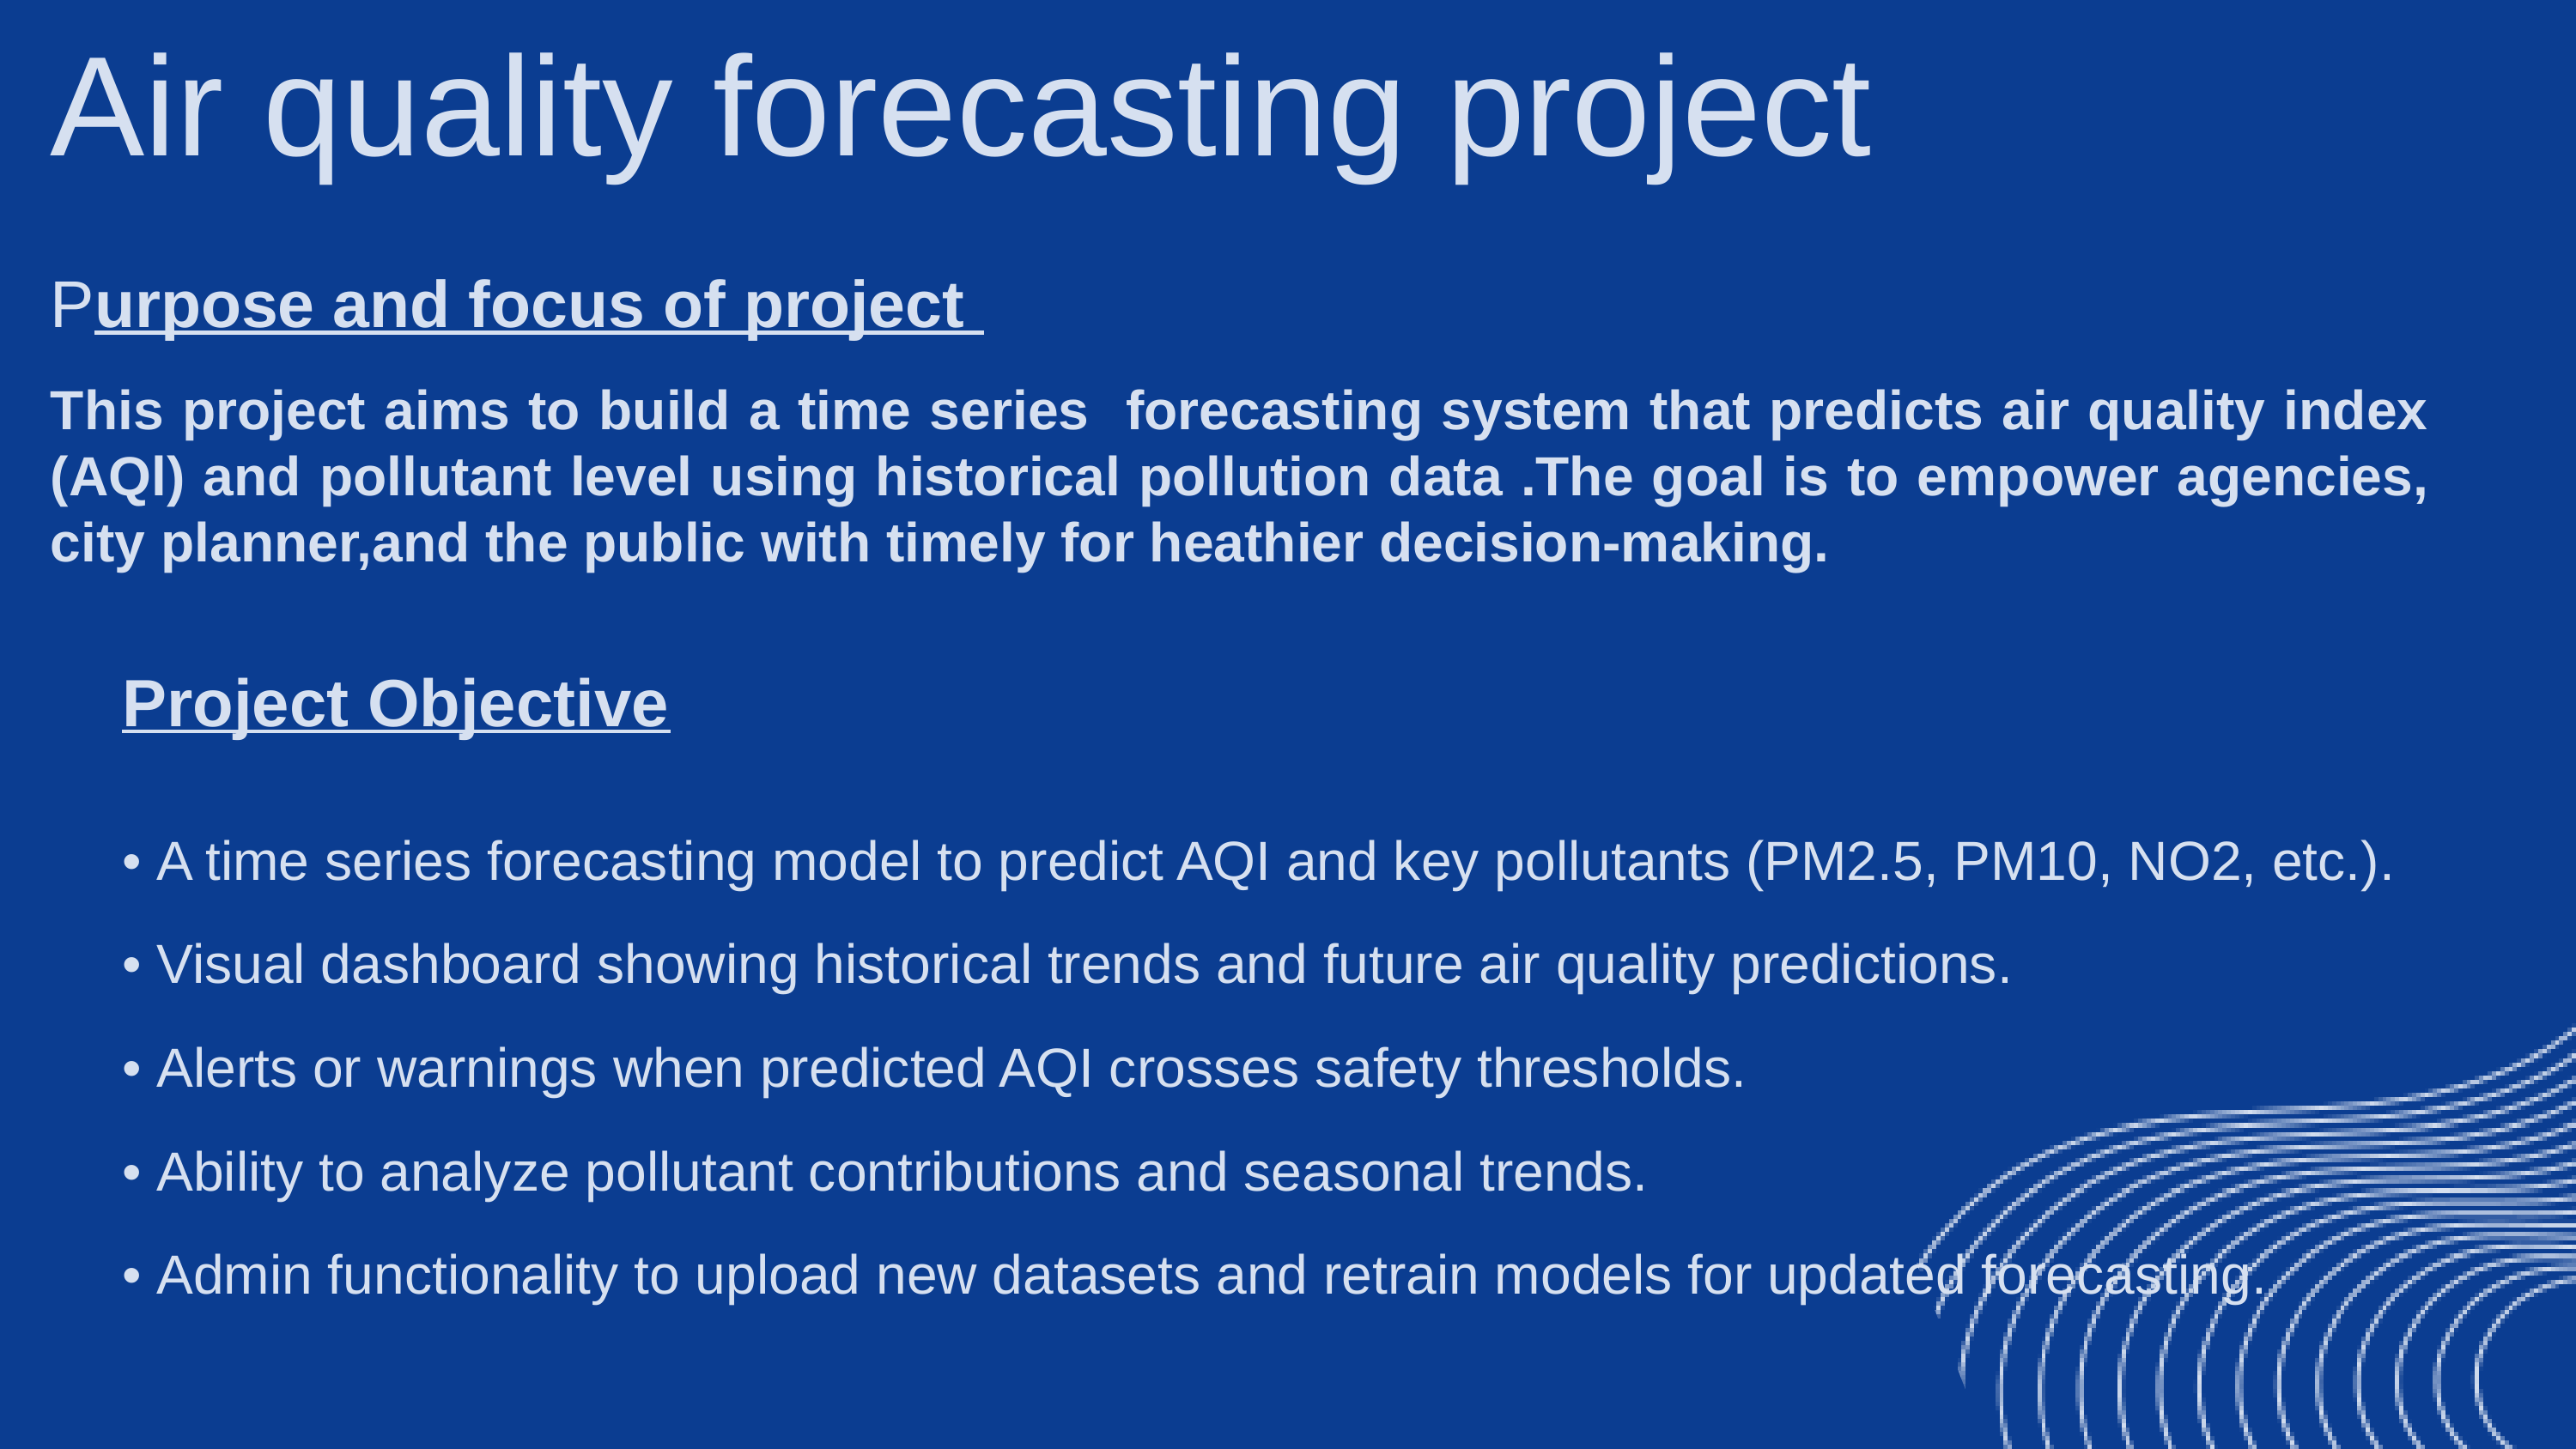

Air quality forecasting project

Purpose and focus of project
This project aims to build a time series  forecasting system that predicts air quality index (AQl) and pollutant level using historical pollution data .The goal is to empower agencies, city planner,and the public with timely for heathier decision-making.

Project Objective

• A time series forecasting model to predict AQI and key pollutants (PM2.5, PM10, NO2, etc.).
• Visual dashboard showing historical trends and future air quality predictions.
• Alerts or warnings when predicted AQI crosses safety thresholds.
• Ability to analyze pollutant contributions and seasonal trends.
• Admin functionality to upload new datasets and retrain models for updated forecasting.